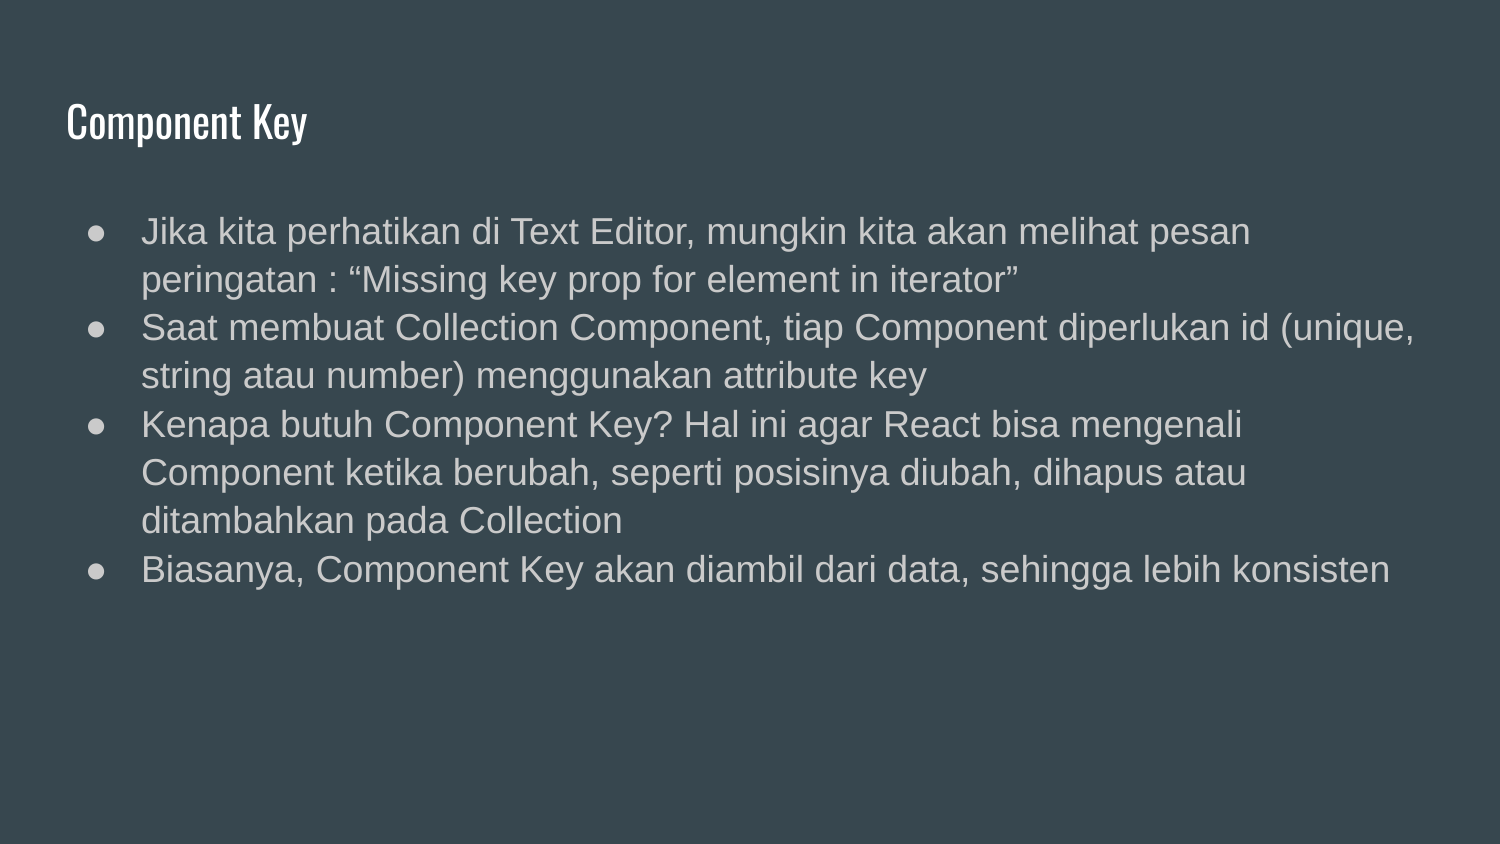

# Component Key
Jika kita perhatikan di Text Editor, mungkin kita akan melihat pesan peringatan : “Missing key prop for element in iterator”
Saat membuat Collection Component, tiap Component diperlukan id (unique, string atau number) menggunakan attribute key
Kenapa butuh Component Key? Hal ini agar React bisa mengenali Component ketika berubah, seperti posisinya diubah, dihapus atau ditambahkan pada Collection
Biasanya, Component Key akan diambil dari data, sehingga lebih konsisten